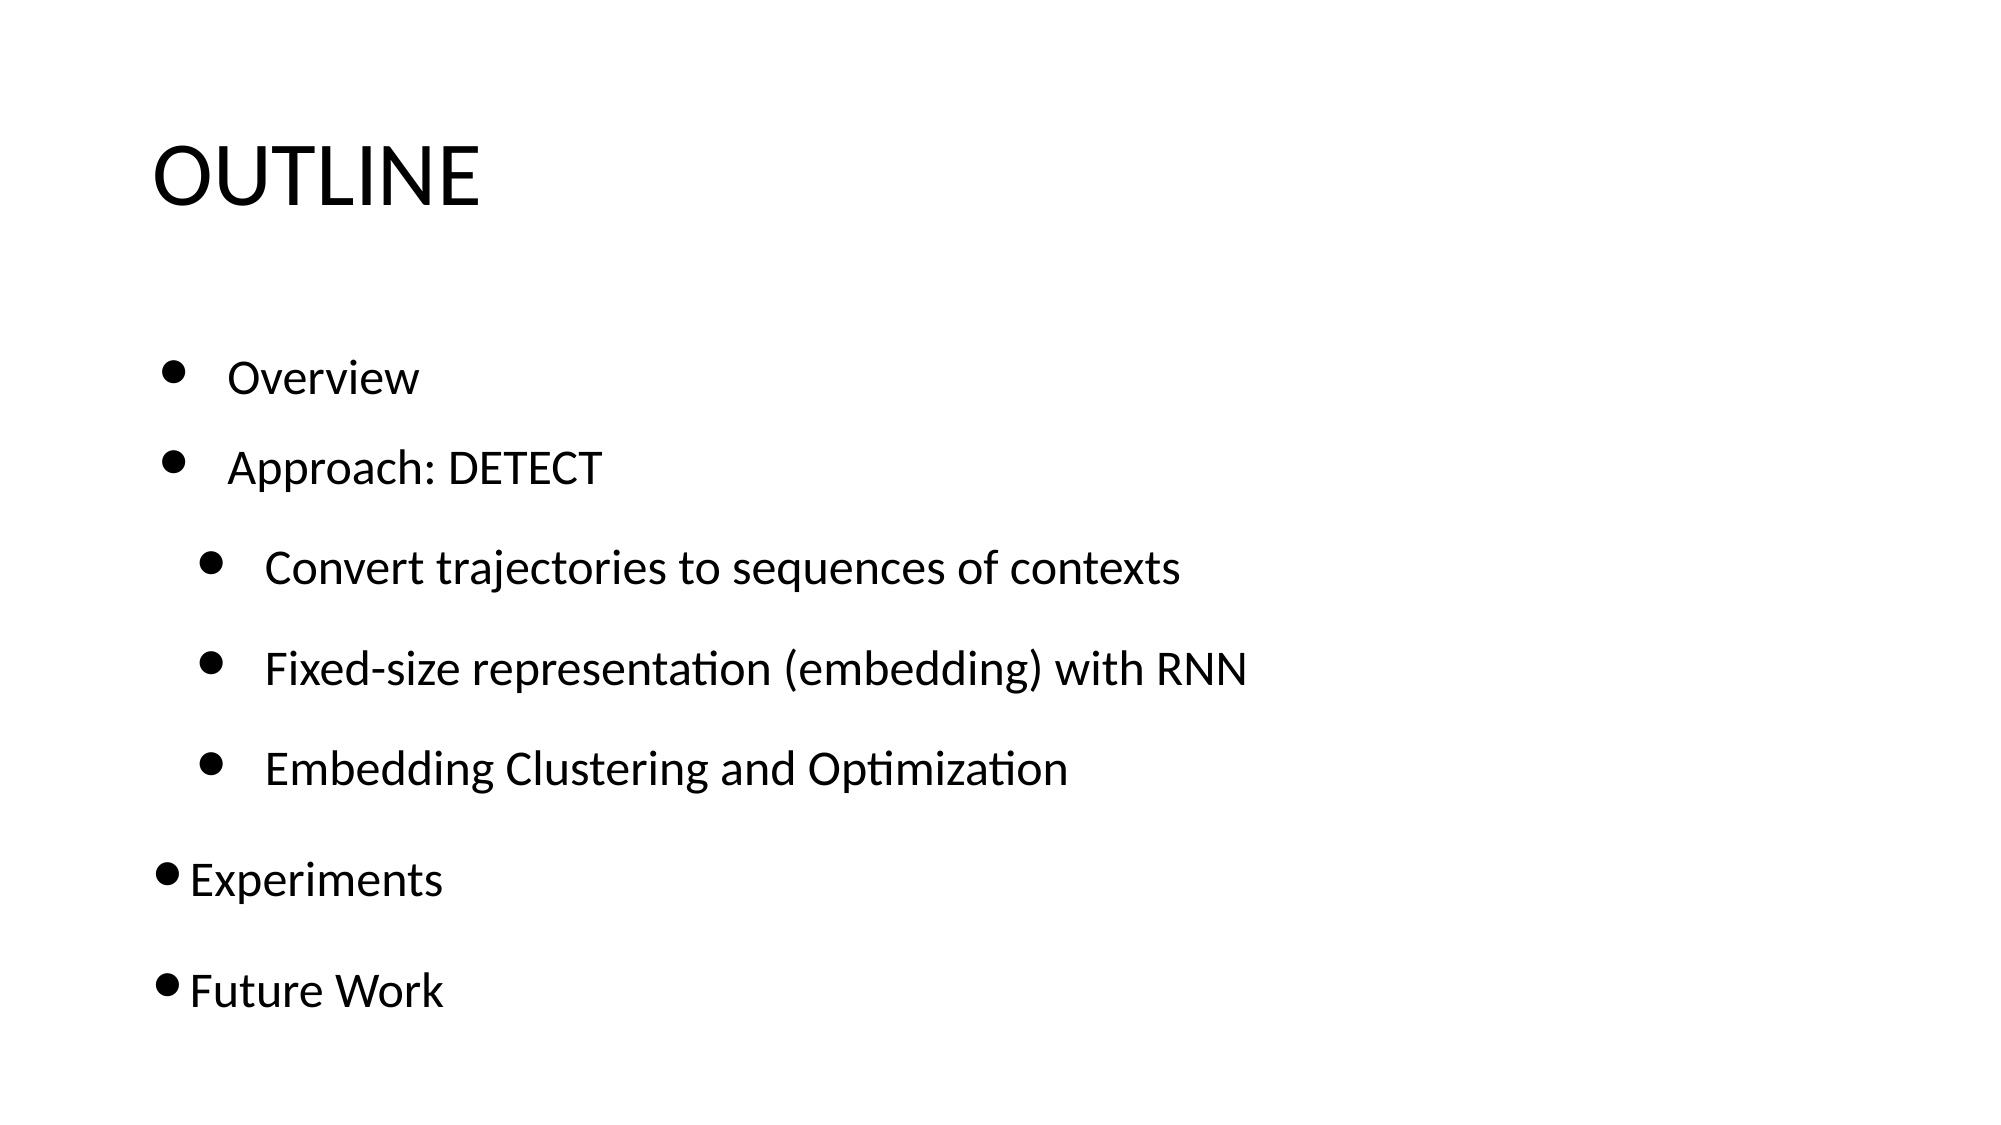

# OUTLINE
Overview
Approach: DETECT
Convert trajectories to sequences of contexts
Fixed-size representation (embedding) with RNN
Embedding Clustering and Optimization
Experiments
Future Work